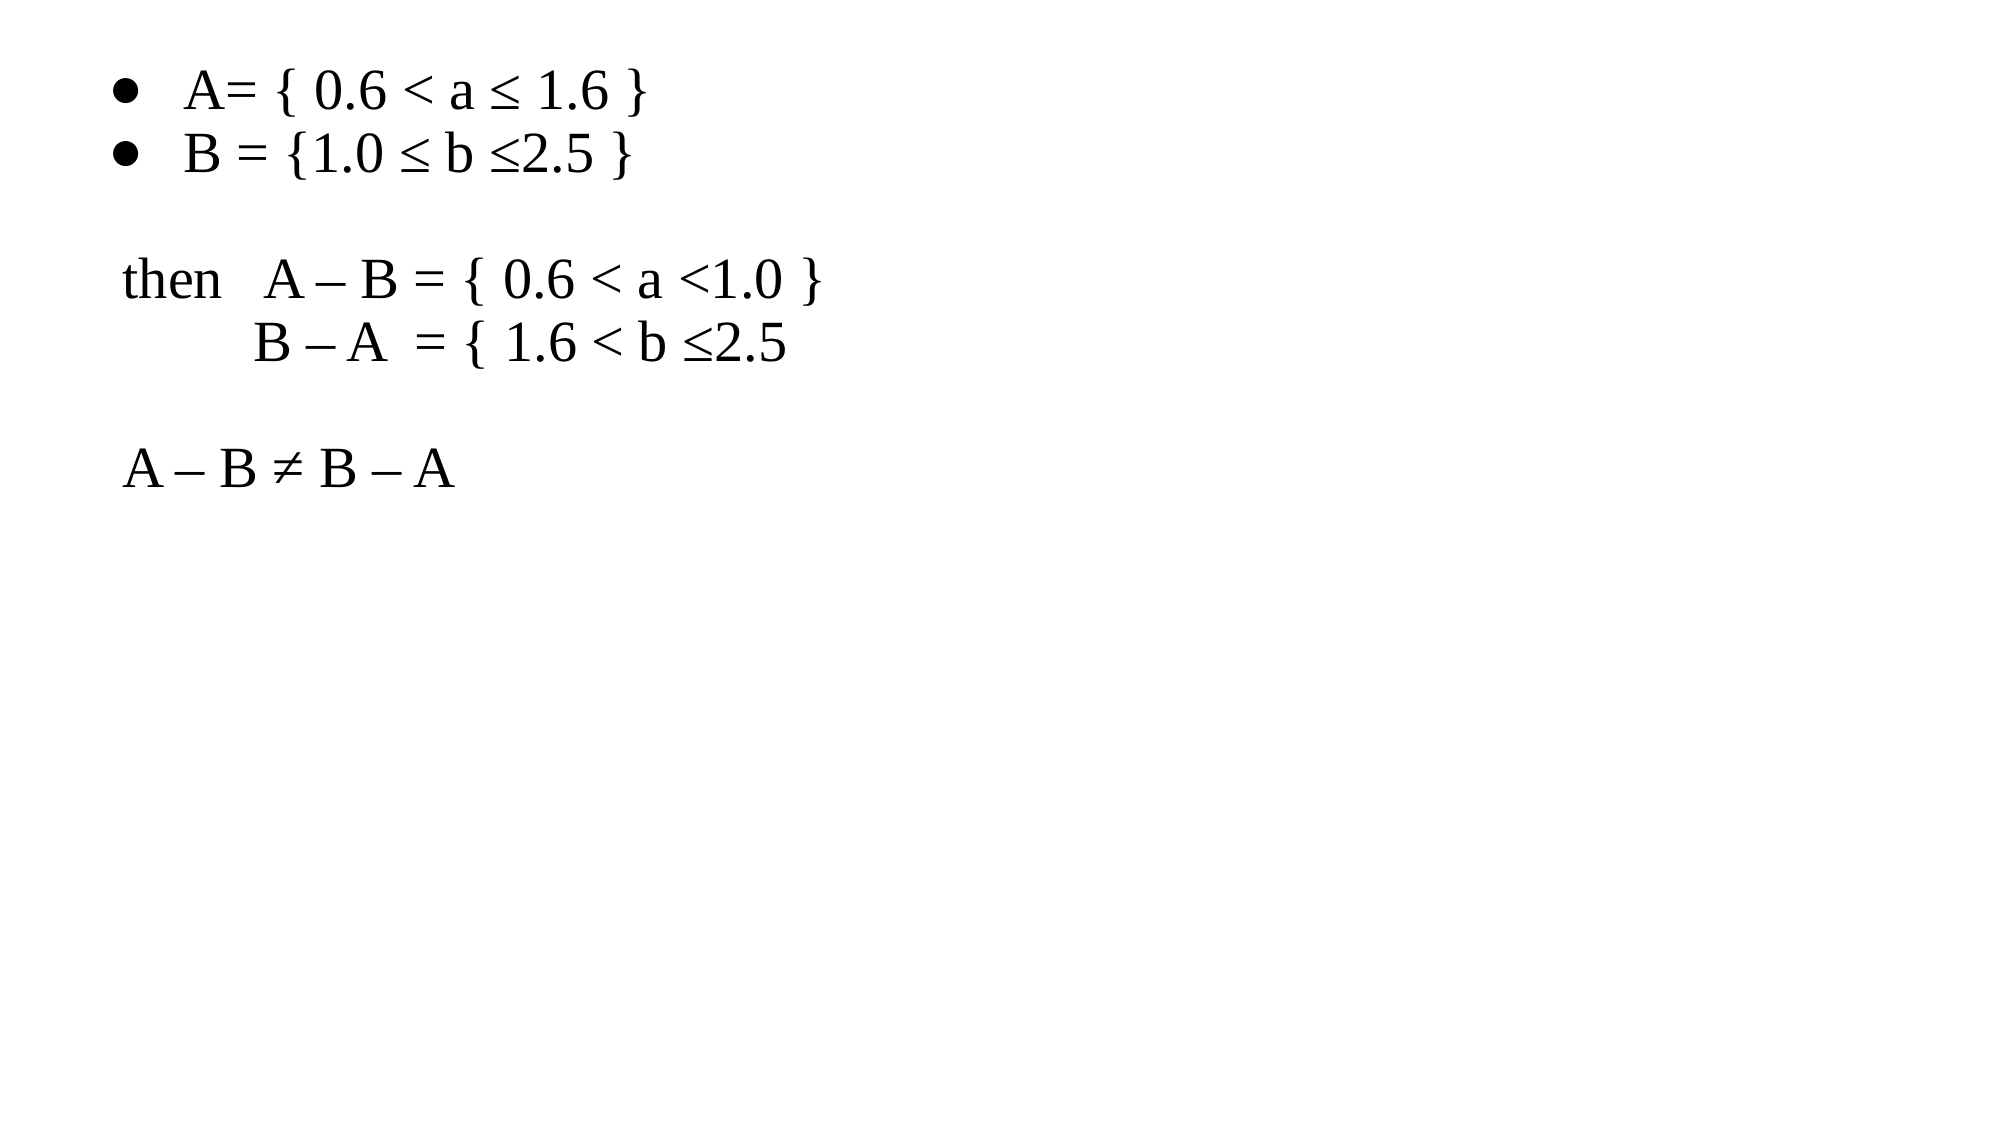

A= { 0.6 < a ≤ 1.6 }
B = {1.0 ≤ b ≤2.5 }

 then   A – B = { 0.6 < a <1.0 }
          B – A  = { 1.6 < b ≤2.5

 A – B ≠ B – A